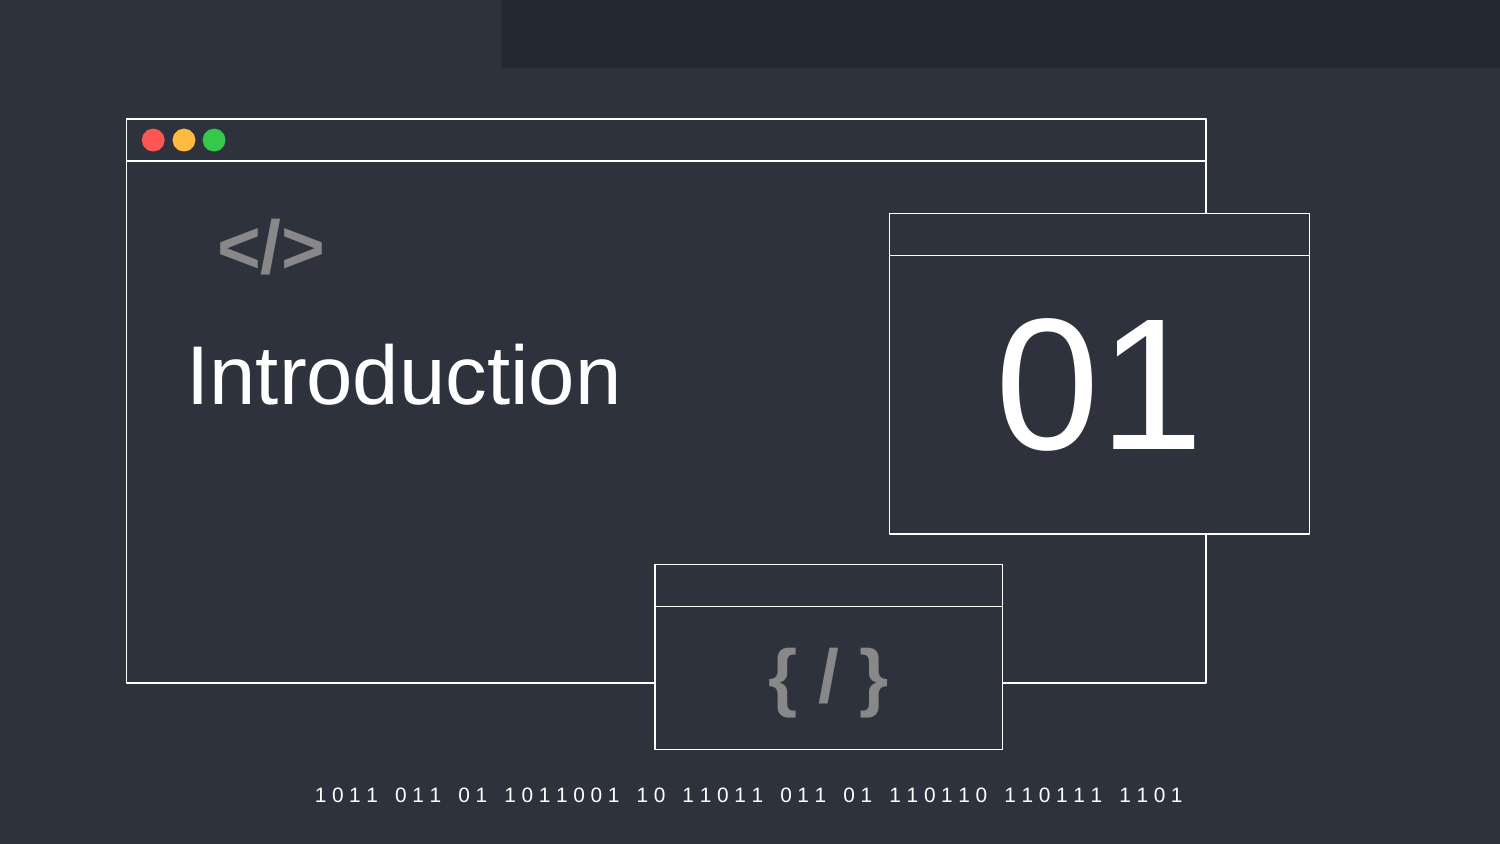

</>

01
# Introduction

{ / }